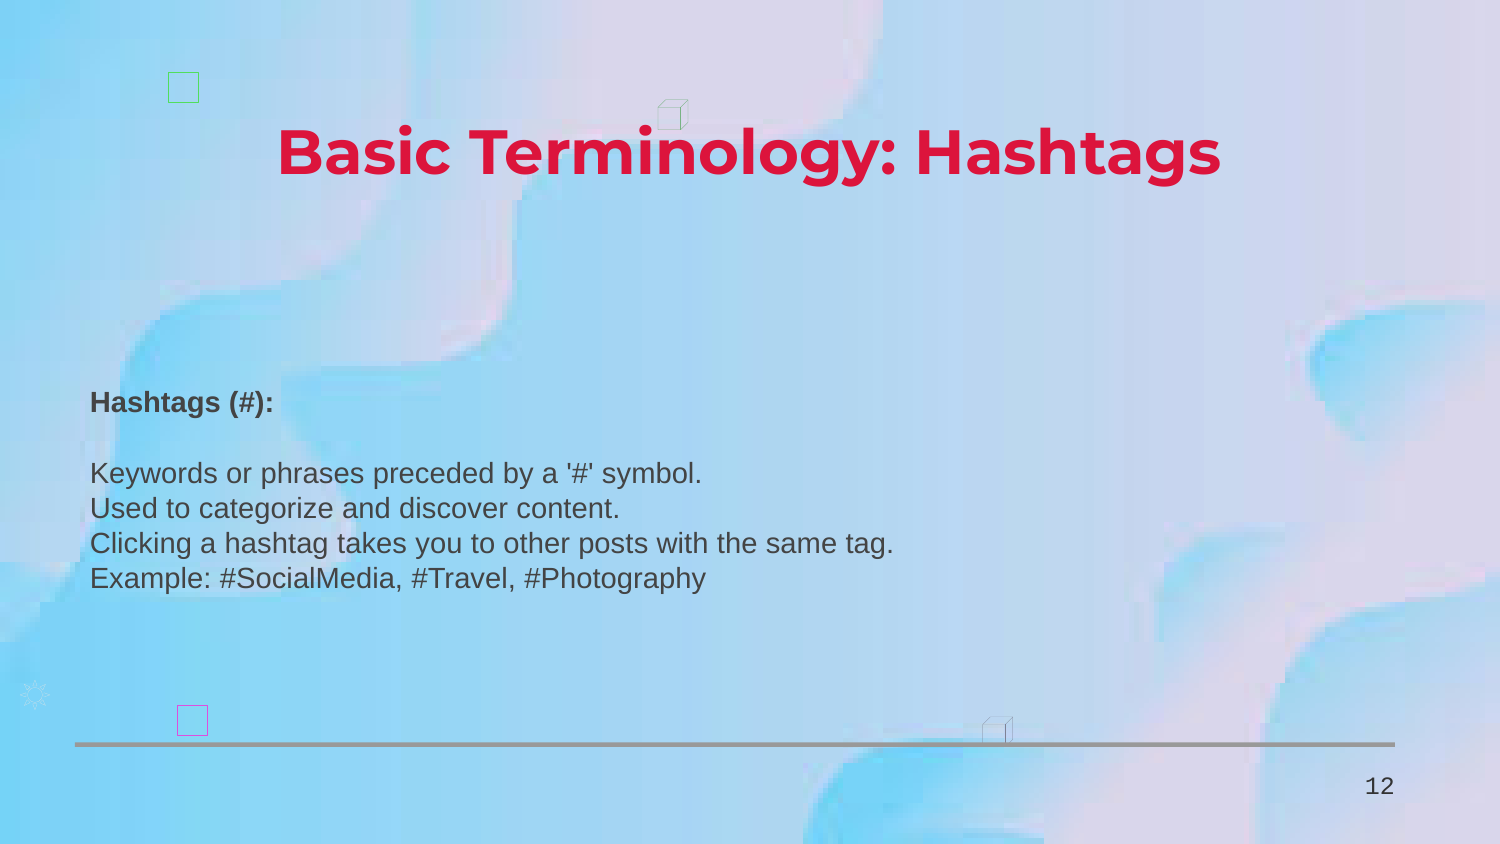

Basic Terminology: Hashtags

Hashtags (#):

Keywords or phrases preceded by a '#' symbol.
Used to categorize and discover content.
Clicking a hashtag takes you to other posts with the same tag.
Example: #SocialMedia, #Travel, #Photography

12